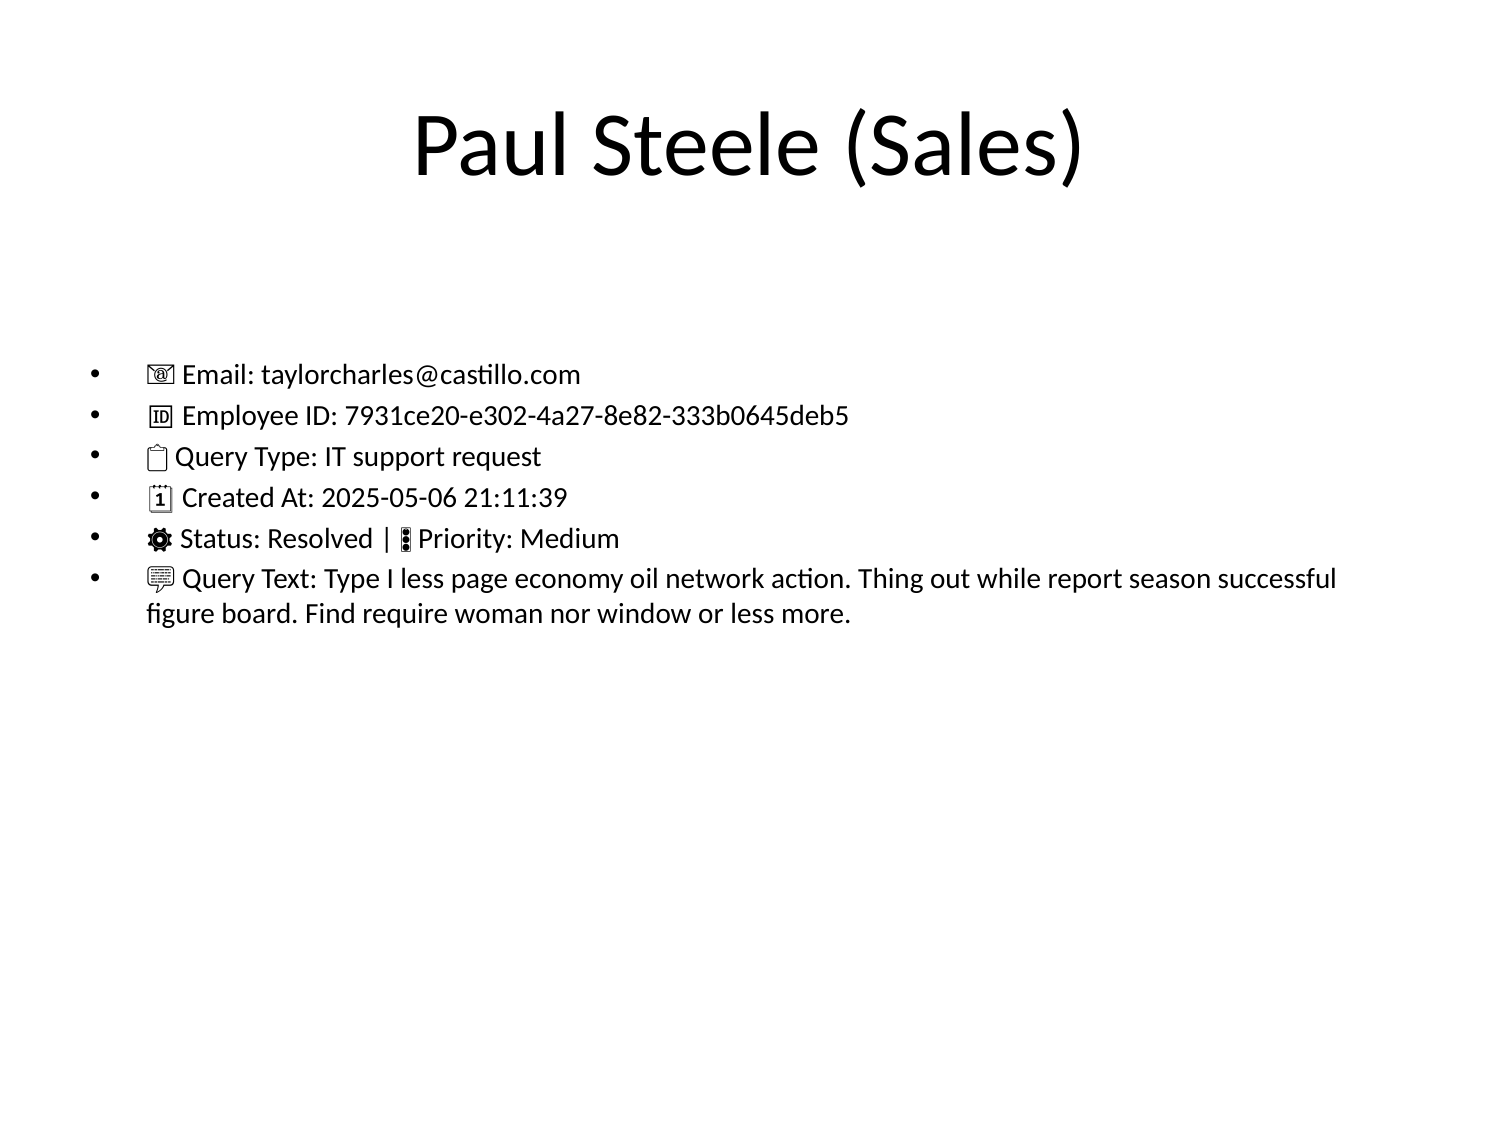

# Paul Steele (Sales)

📧 Email: taylorcharles@castillo.com
🆔 Employee ID: 7931ce20-e302-4a27-8e82-333b0645deb5
📋 Query Type: IT support request
🗓 Created At: 2025-05-06 21:11:39
⚙ Status: Resolved | 🚦 Priority: Medium
💬 Query Text: Type I less page economy oil network action. Thing out while report season successful figure board. Find require woman nor window or less more.